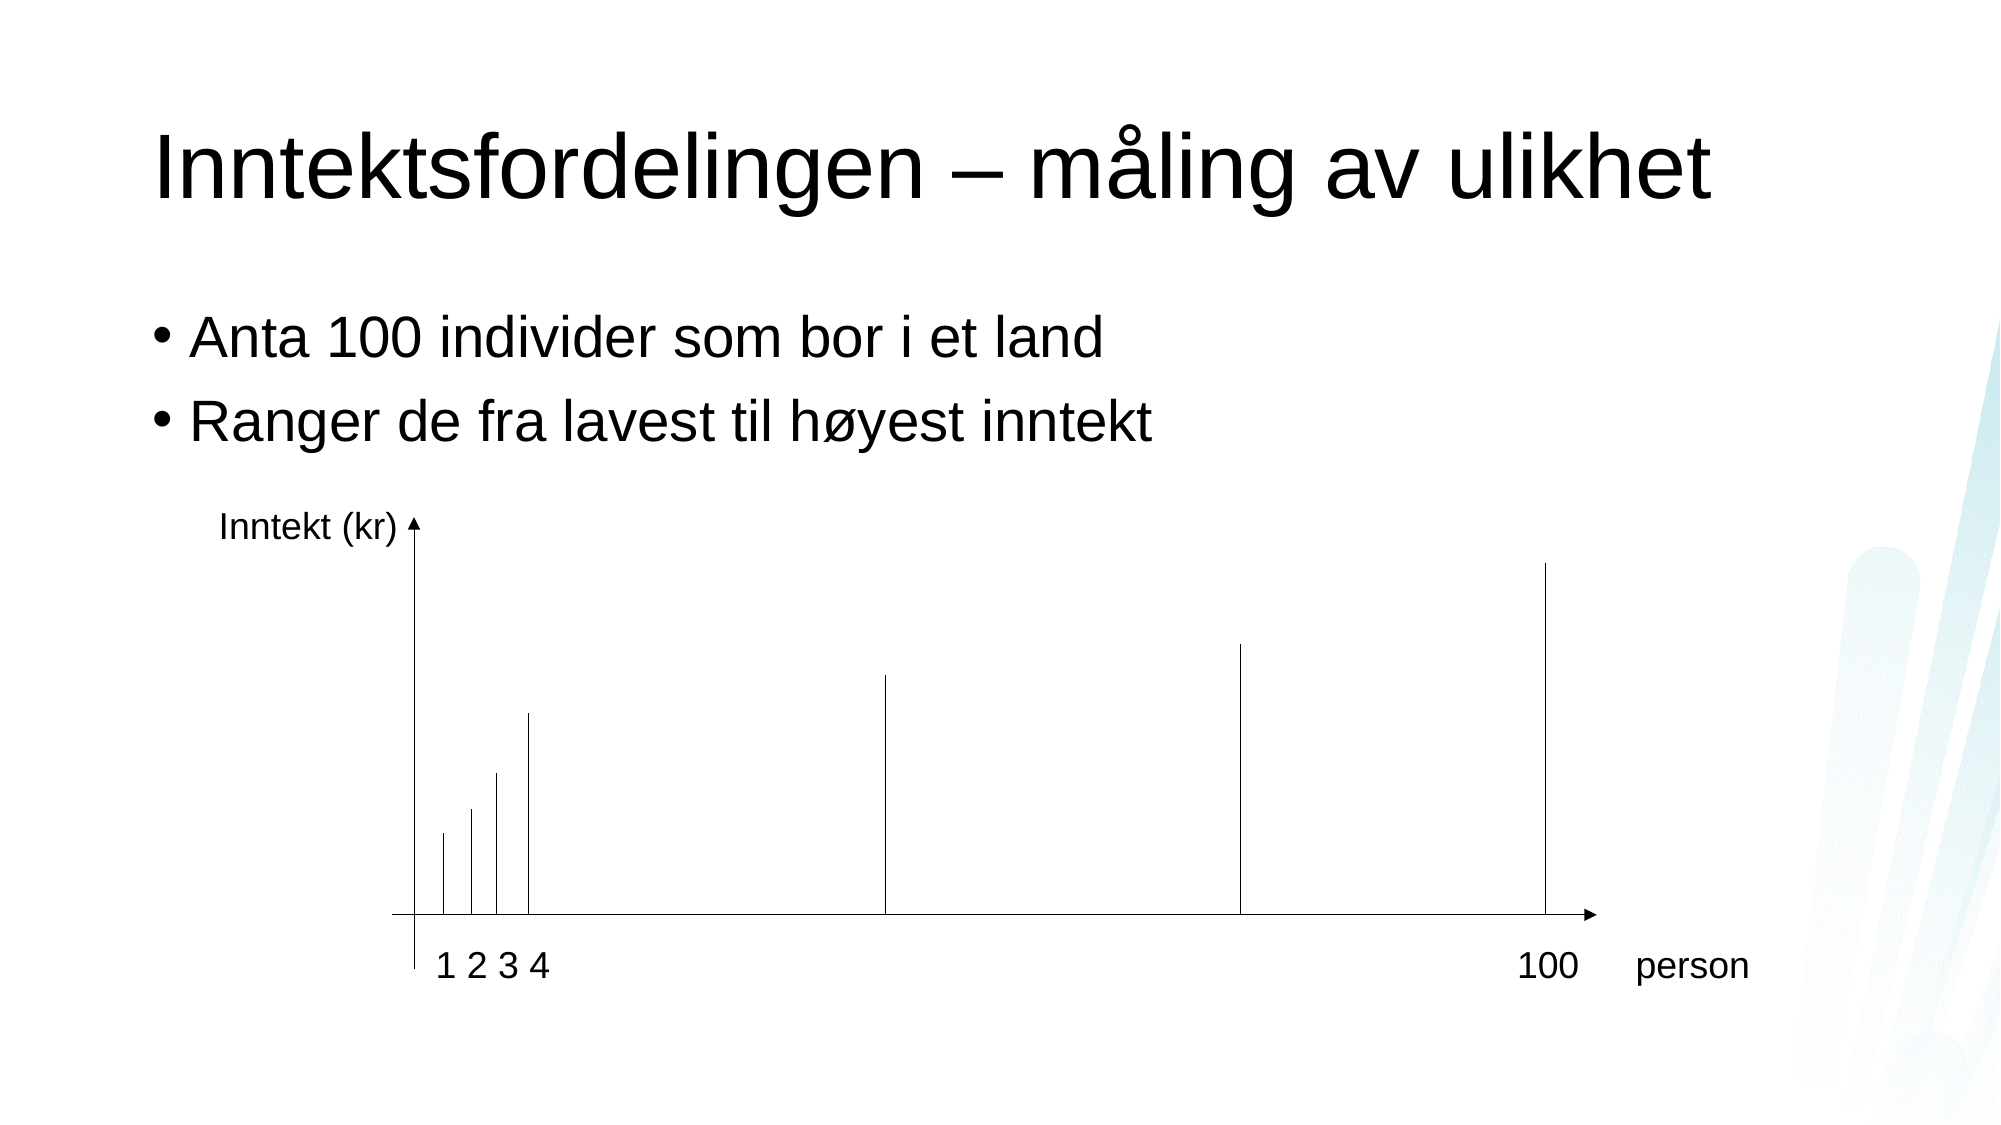

# Inntektsfordelingen – måling av ulikhet
Anta 100 individer som bor i et land
Ranger de fra lavest til høyest inntekt
Inntekt (kr)
1 2 3 4							   100	person